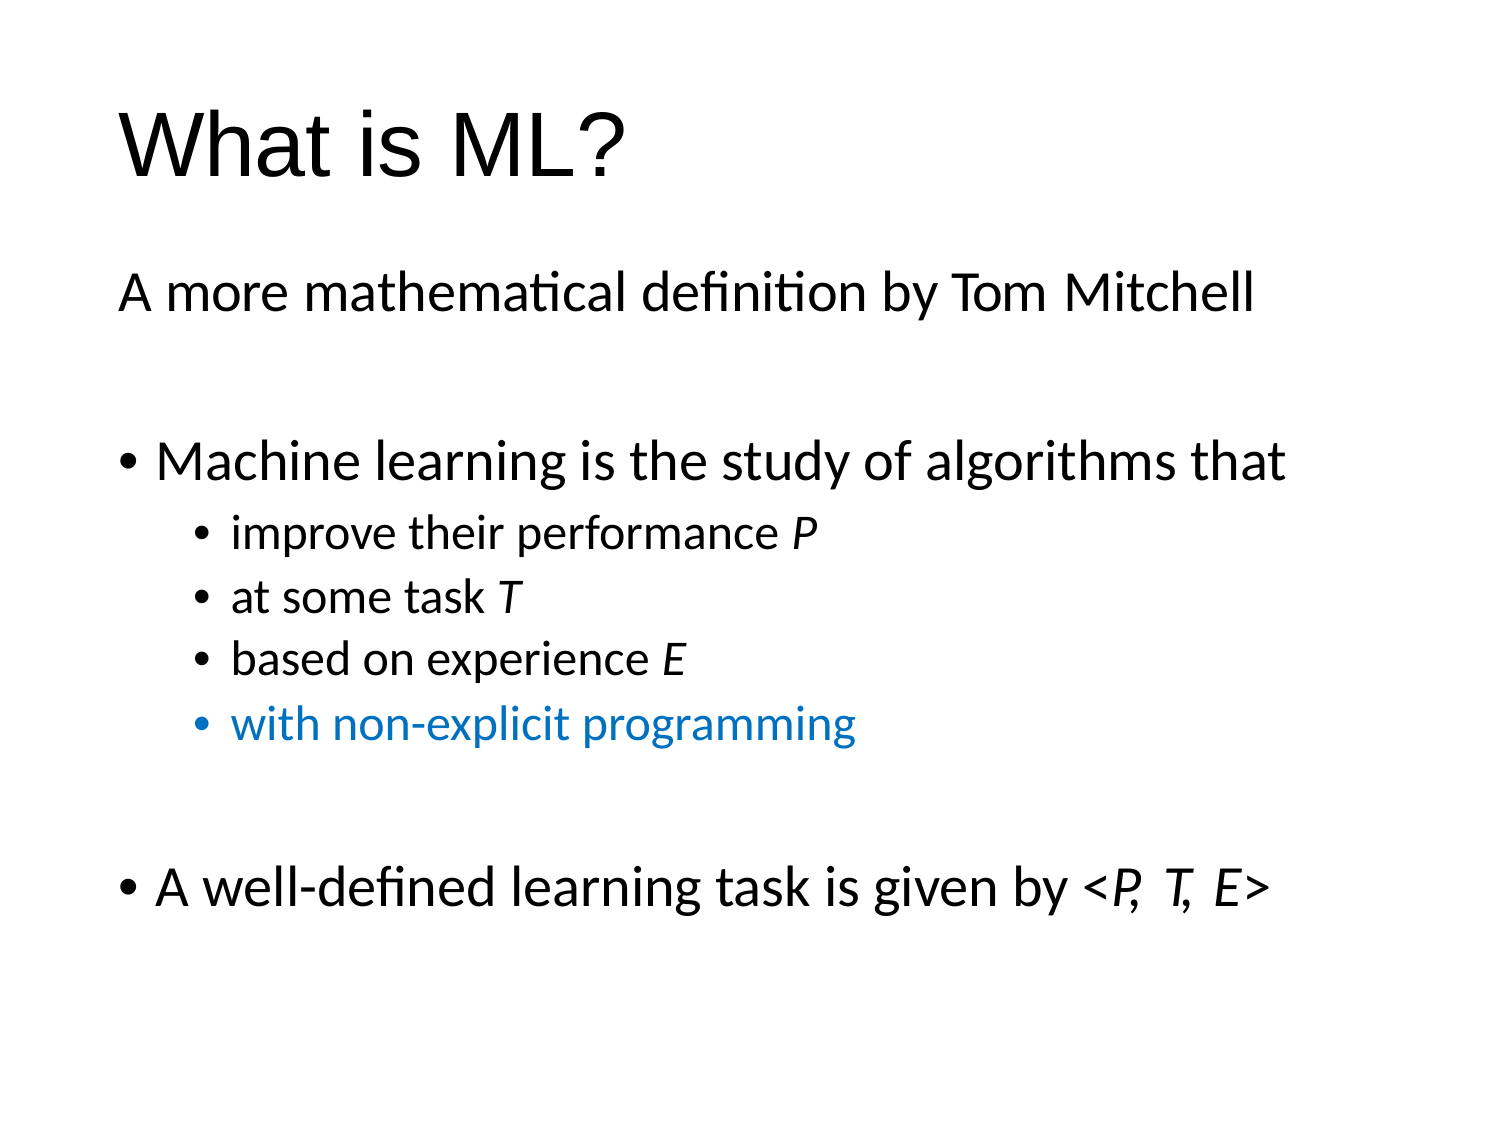

What is ML?
A more mathematical definition by Tom Mitchell
• Machine learning is the study of algorithms that
• improve their performance P
• at some task T
• based on experience E
• with non-explicit programming
• A well-defined learning task is given by <P, T, E>